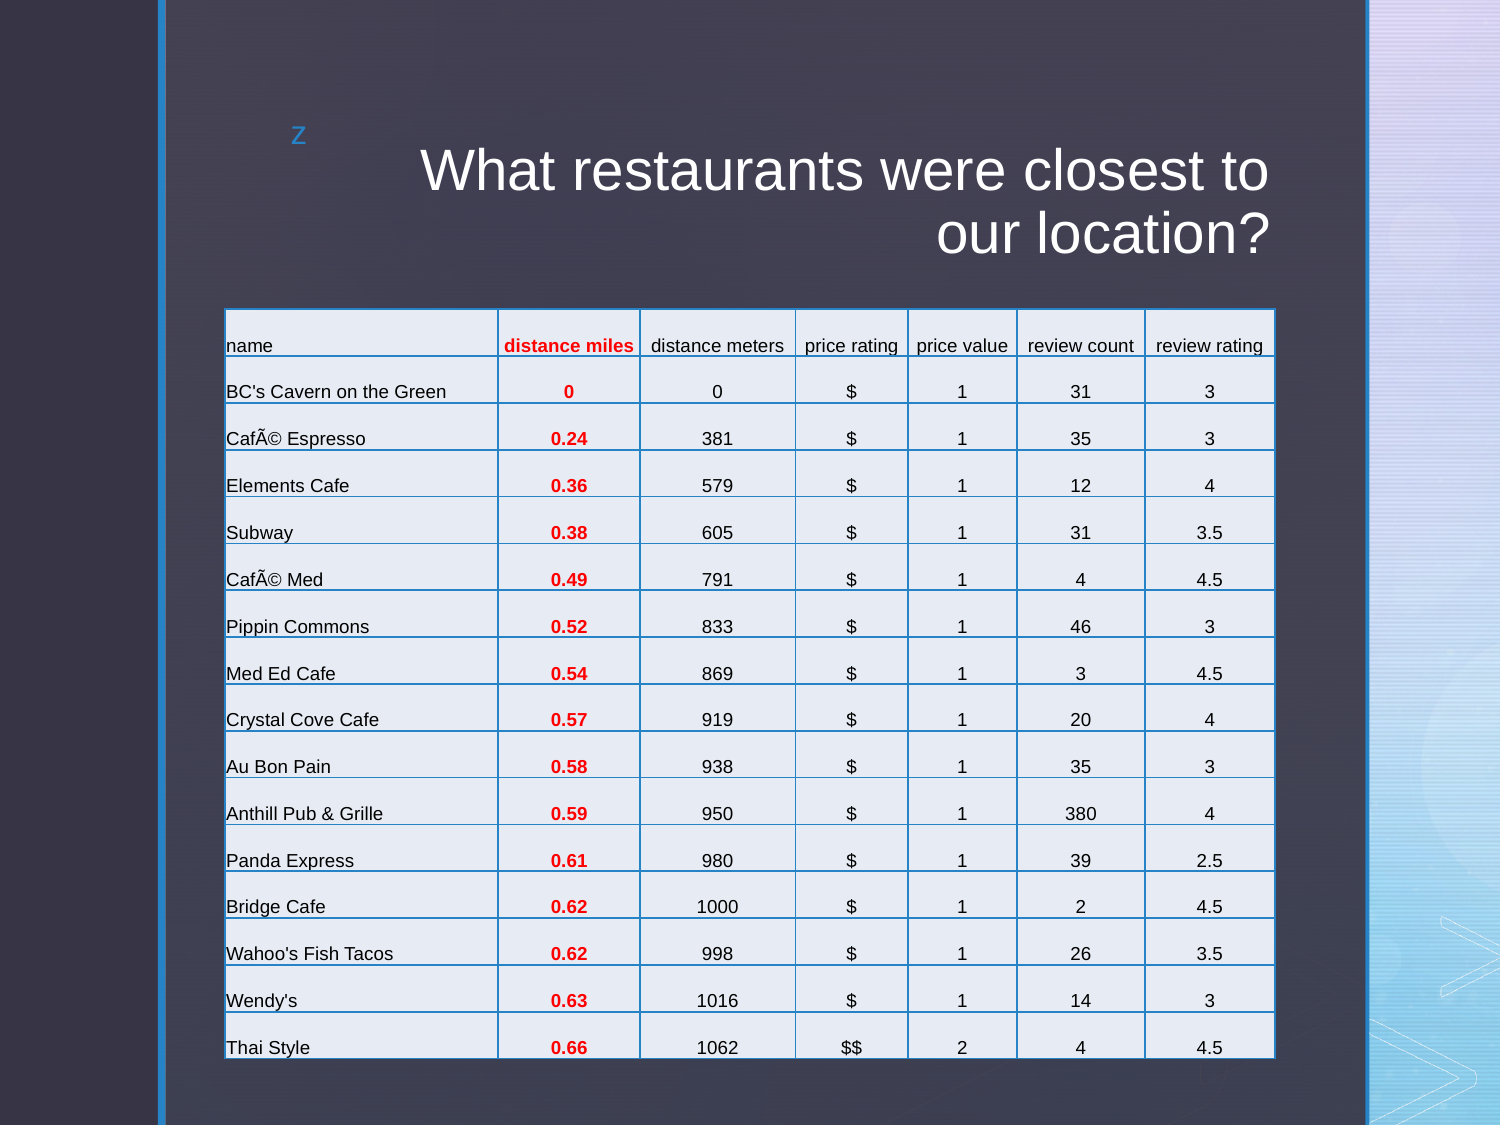

# What restaurants were closest to our location?
| name | distance miles | distance meters | price rating | price value | review count | review rating |
| --- | --- | --- | --- | --- | --- | --- |
| BC's Cavern on the Green | 0 | 0 | $ | 1 | 31 | 3 |
| CafÃ© Espresso | 0.24 | 381 | $ | 1 | 35 | 3 |
| Elements Cafe | 0.36 | 579 | $ | 1 | 12 | 4 |
| Subway | 0.38 | 605 | $ | 1 | 31 | 3.5 |
| CafÃ© Med | 0.49 | 791 | $ | 1 | 4 | 4.5 |
| Pippin Commons | 0.52 | 833 | $ | 1 | 46 | 3 |
| Med Ed Cafe | 0.54 | 869 | $ | 1 | 3 | 4.5 |
| Crystal Cove Cafe | 0.57 | 919 | $ | 1 | 20 | 4 |
| Au Bon Pain | 0.58 | 938 | $ | 1 | 35 | 3 |
| Anthill Pub & Grille | 0.59 | 950 | $ | 1 | 380 | 4 |
| Panda Express | 0.61 | 980 | $ | 1 | 39 | 2.5 |
| Bridge Cafe | 0.62 | 1000 | $ | 1 | 2 | 4.5 |
| Wahoo's Fish Tacos | 0.62 | 998 | $ | 1 | 26 | 3.5 |
| Wendy's | 0.63 | 1016 | $ | 1 | 14 | 3 |
| Thai Style | 0.66 | 1062 | $$ | 2 | 4 | 4.5 |